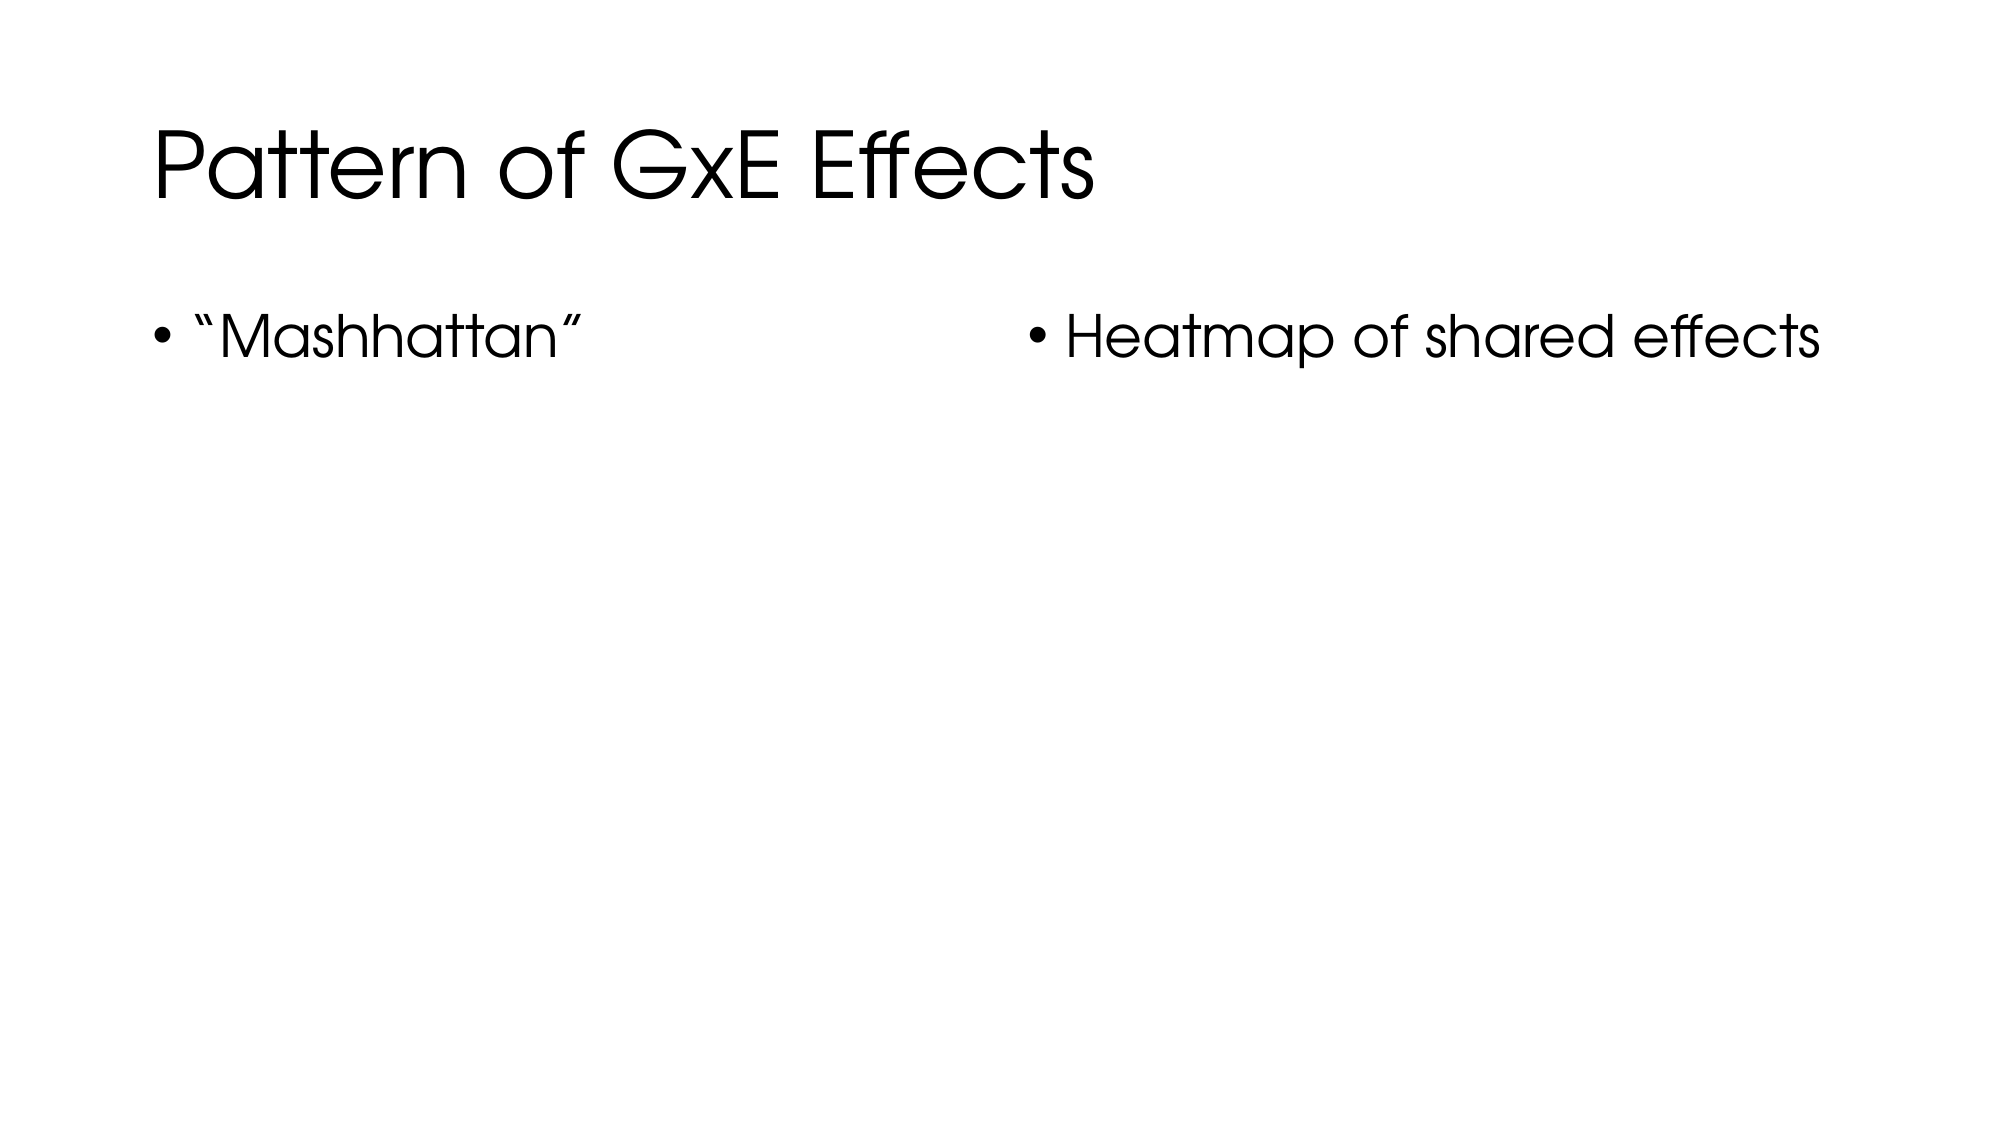

# Pattern of GxE Effects
“Mashhattan”
Heatmap of shared effects